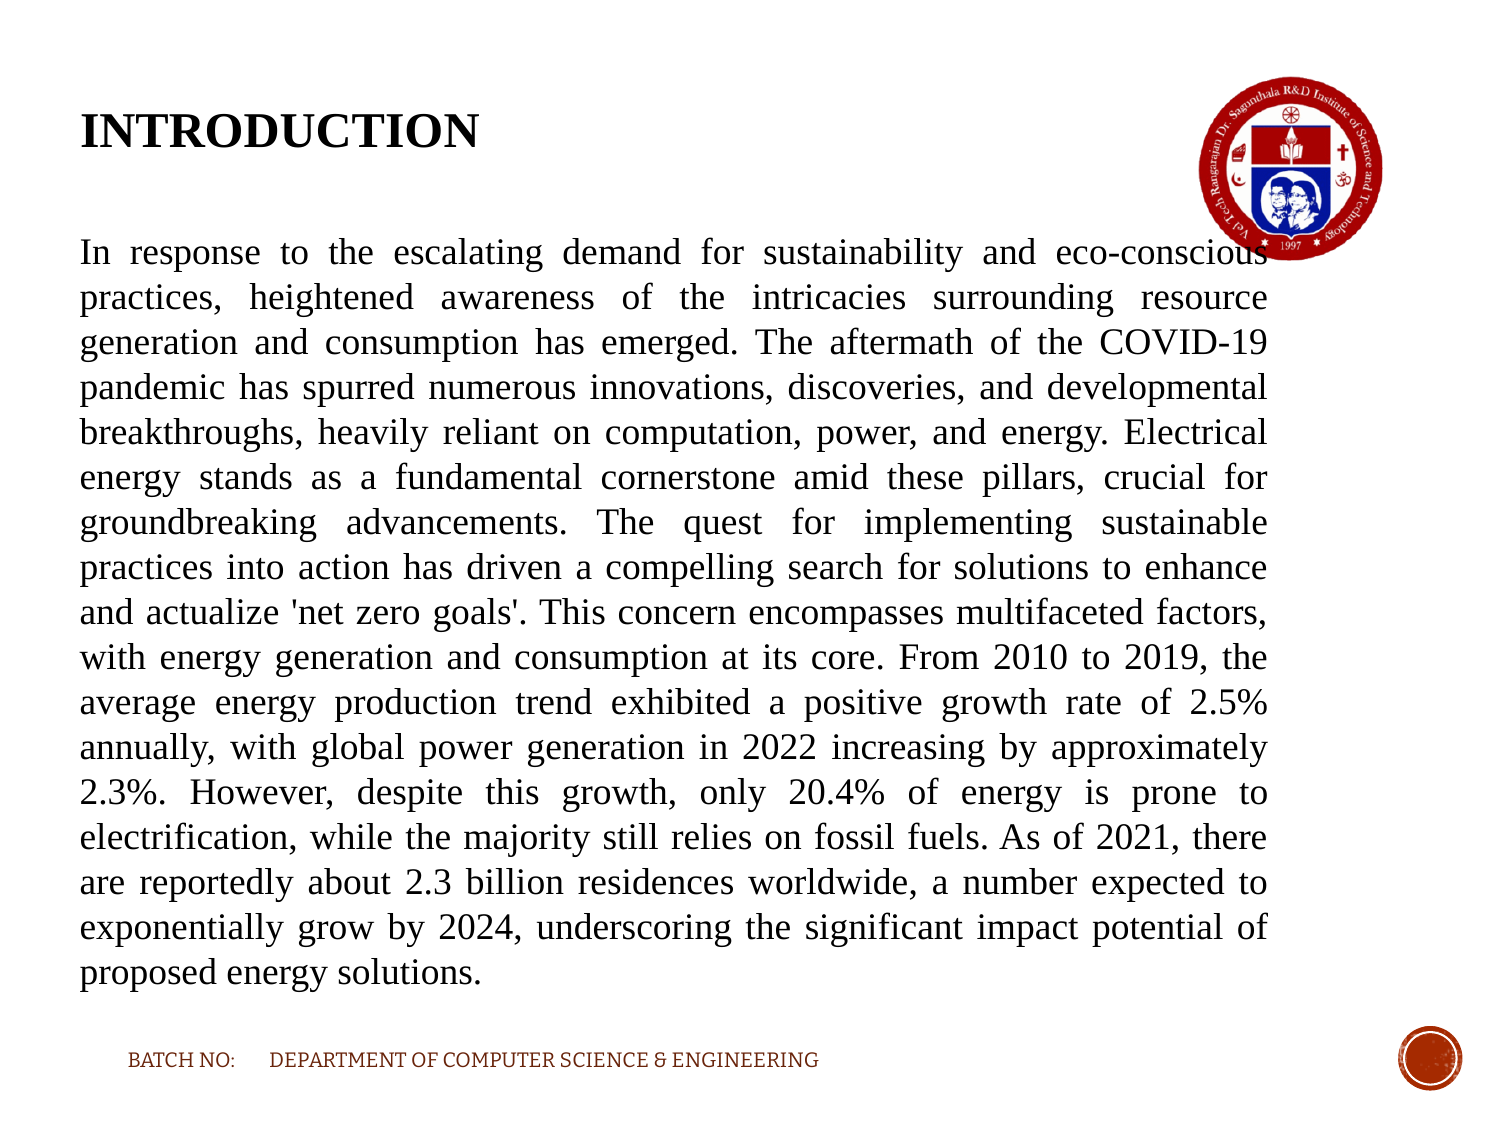

# INTRODUCTION
In response to the escalating demand for sustainability and eco-conscious practices, heightened awareness of the intricacies surrounding resource generation and consumption has emerged. The aftermath of the COVID-19 pandemic has spurred numerous innovations, discoveries, and developmental breakthroughs, heavily reliant on computation, power, and energy. Electrical energy stands as a fundamental cornerstone amid these pillars, crucial for groundbreaking advancements. The quest for implementing sustainable practices into action has driven a compelling search for solutions to enhance and actualize 'net zero goals'. This concern encompasses multifaceted factors, with energy generation and consumption at its core. From 2010 to 2019, the average energy production trend exhibited a positive growth rate of 2.5% annually, with global power generation in 2022 increasing by approximately 2.3%. However, despite this growth, only 20.4% of energy is prone to electrification, while the majority still relies on fossil fuels. As of 2021, there are reportedly about 2.3 billion residences worldwide, a number expected to exponentially grow by 2024, underscoring the significant impact potential of proposed energy solutions.
BATCH NO:        DEPARTMENT OF COMPUTER SCIENCE & ENGINEERING

6